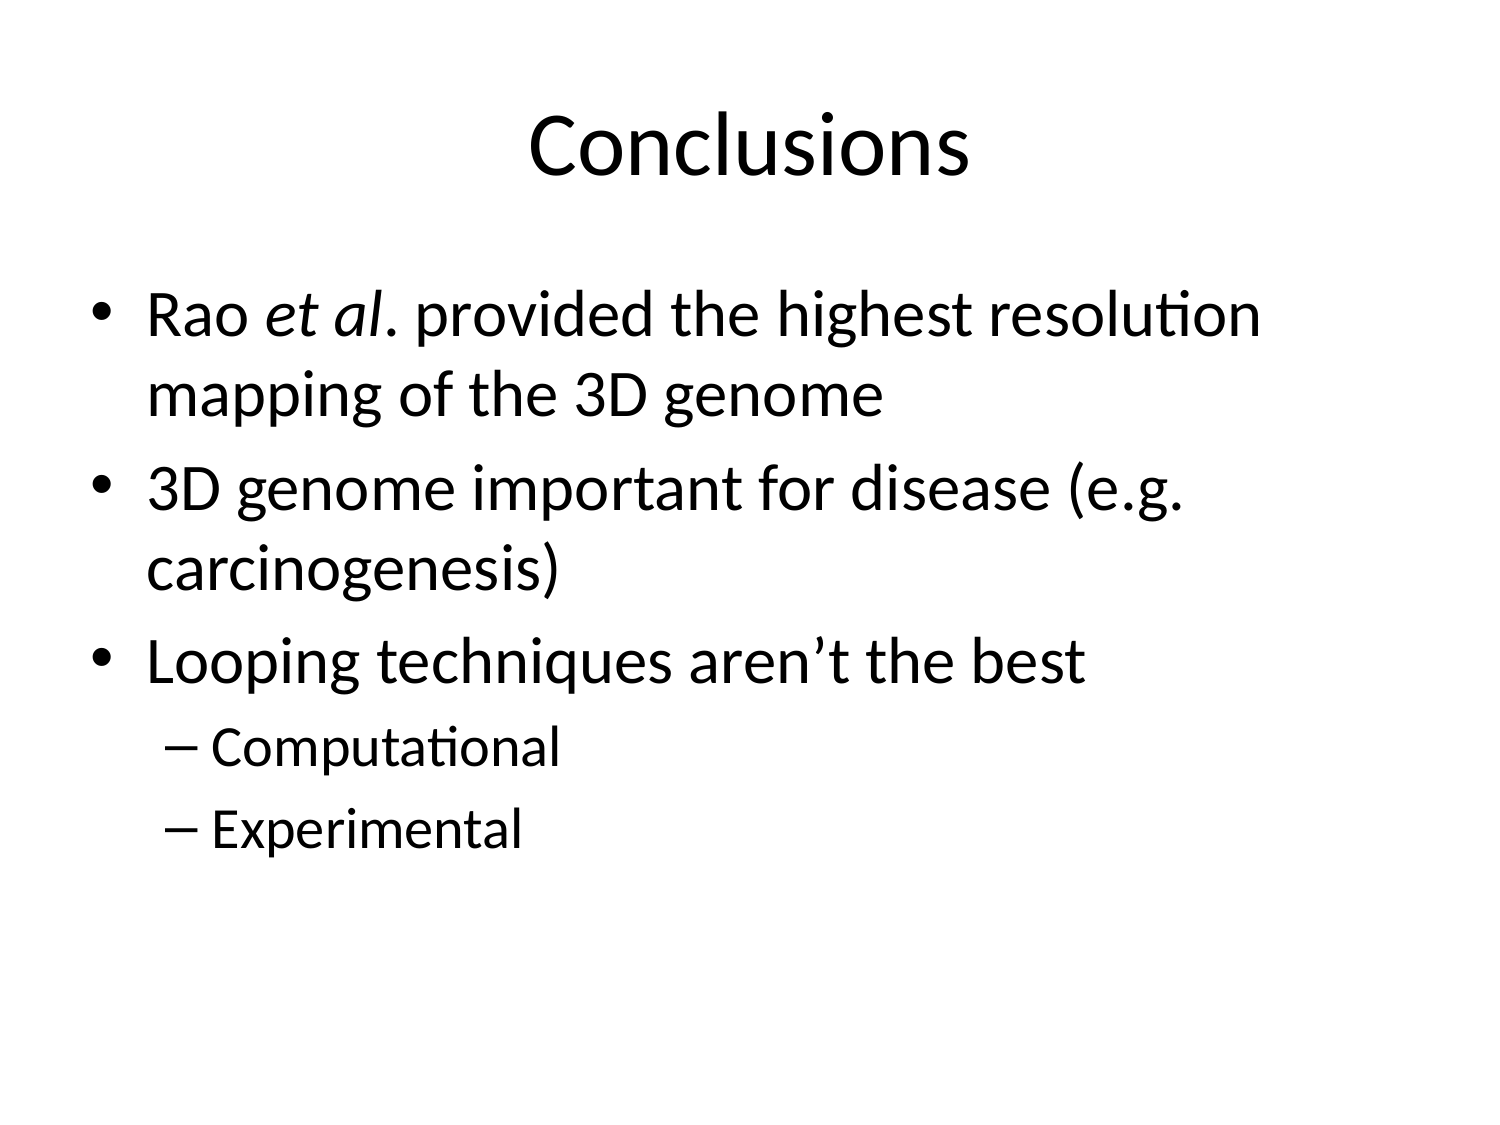

# Conclusions
Rao et al. provided the highest resolution mapping of the 3D genome
3D genome important for disease (e.g. carcinogenesis)
Looping techniques aren’t the best
Computational
Experimental